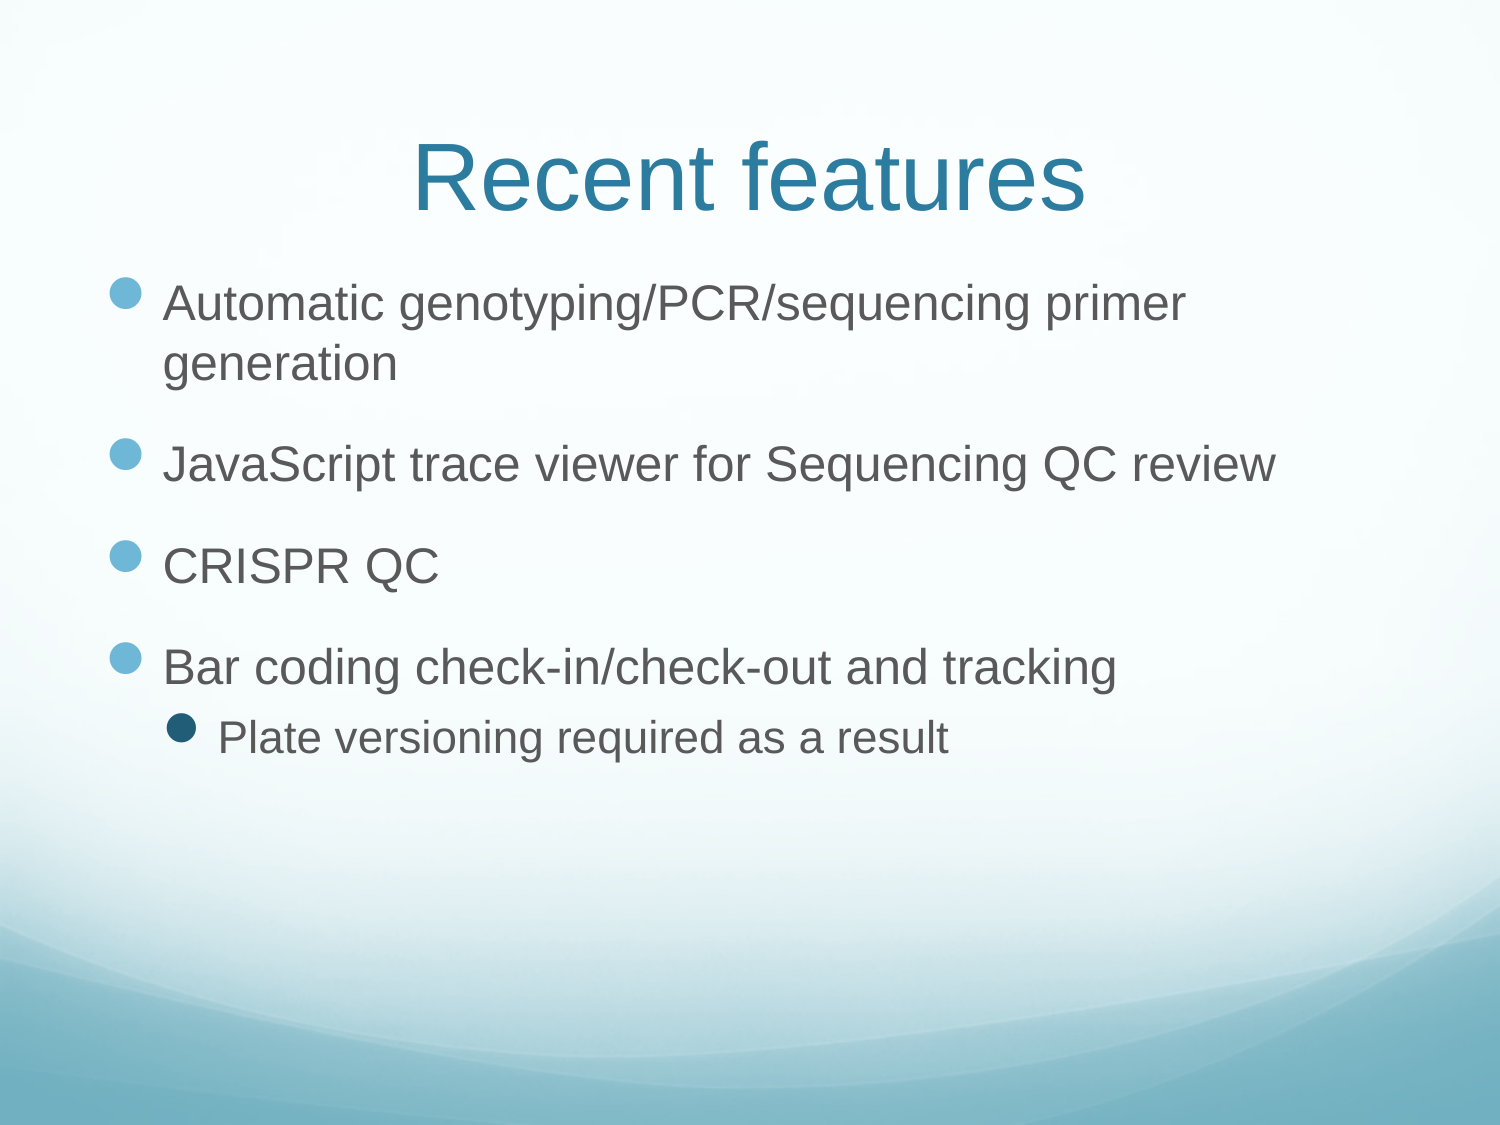

# Recent features
Automatic genotyping/PCR/sequencing primer generation
JavaScript trace viewer for Sequencing QC review
CRISPR QC
Bar coding check-in/check-out and tracking
Plate versioning required as a result